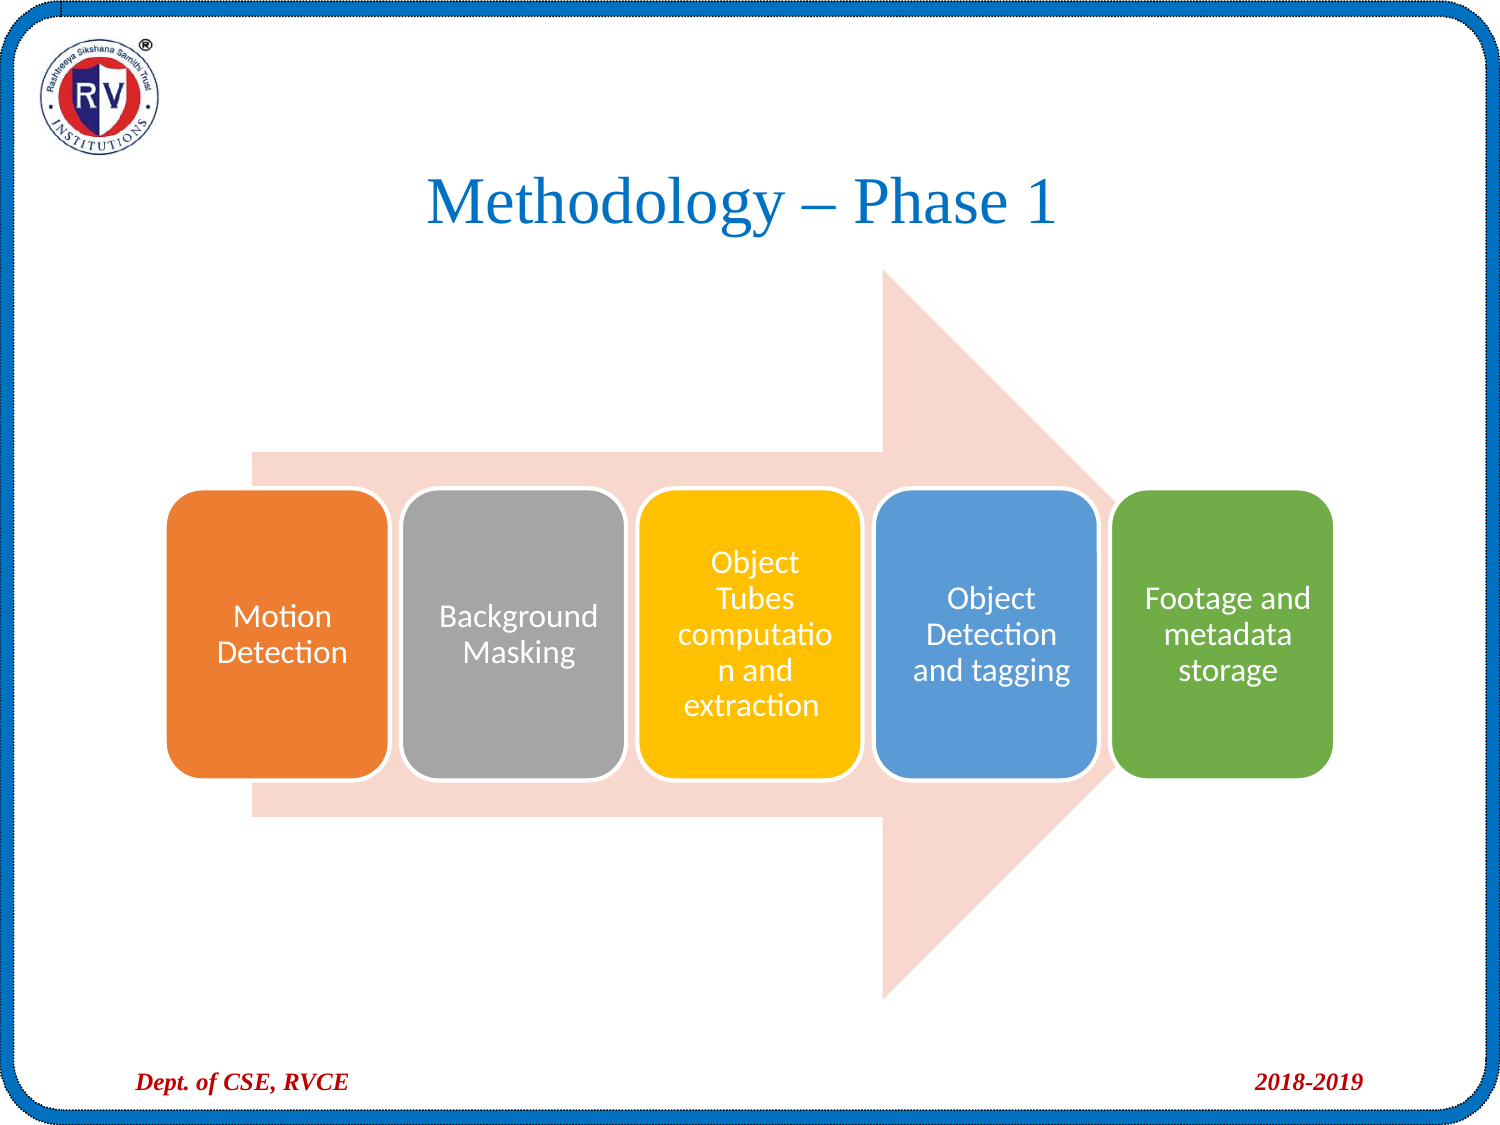

# Methodology – Phase 1
Motion Detection
Background Masking
Object Tubes computation and extraction
Object Detection and tagging
Footage and metadata storage